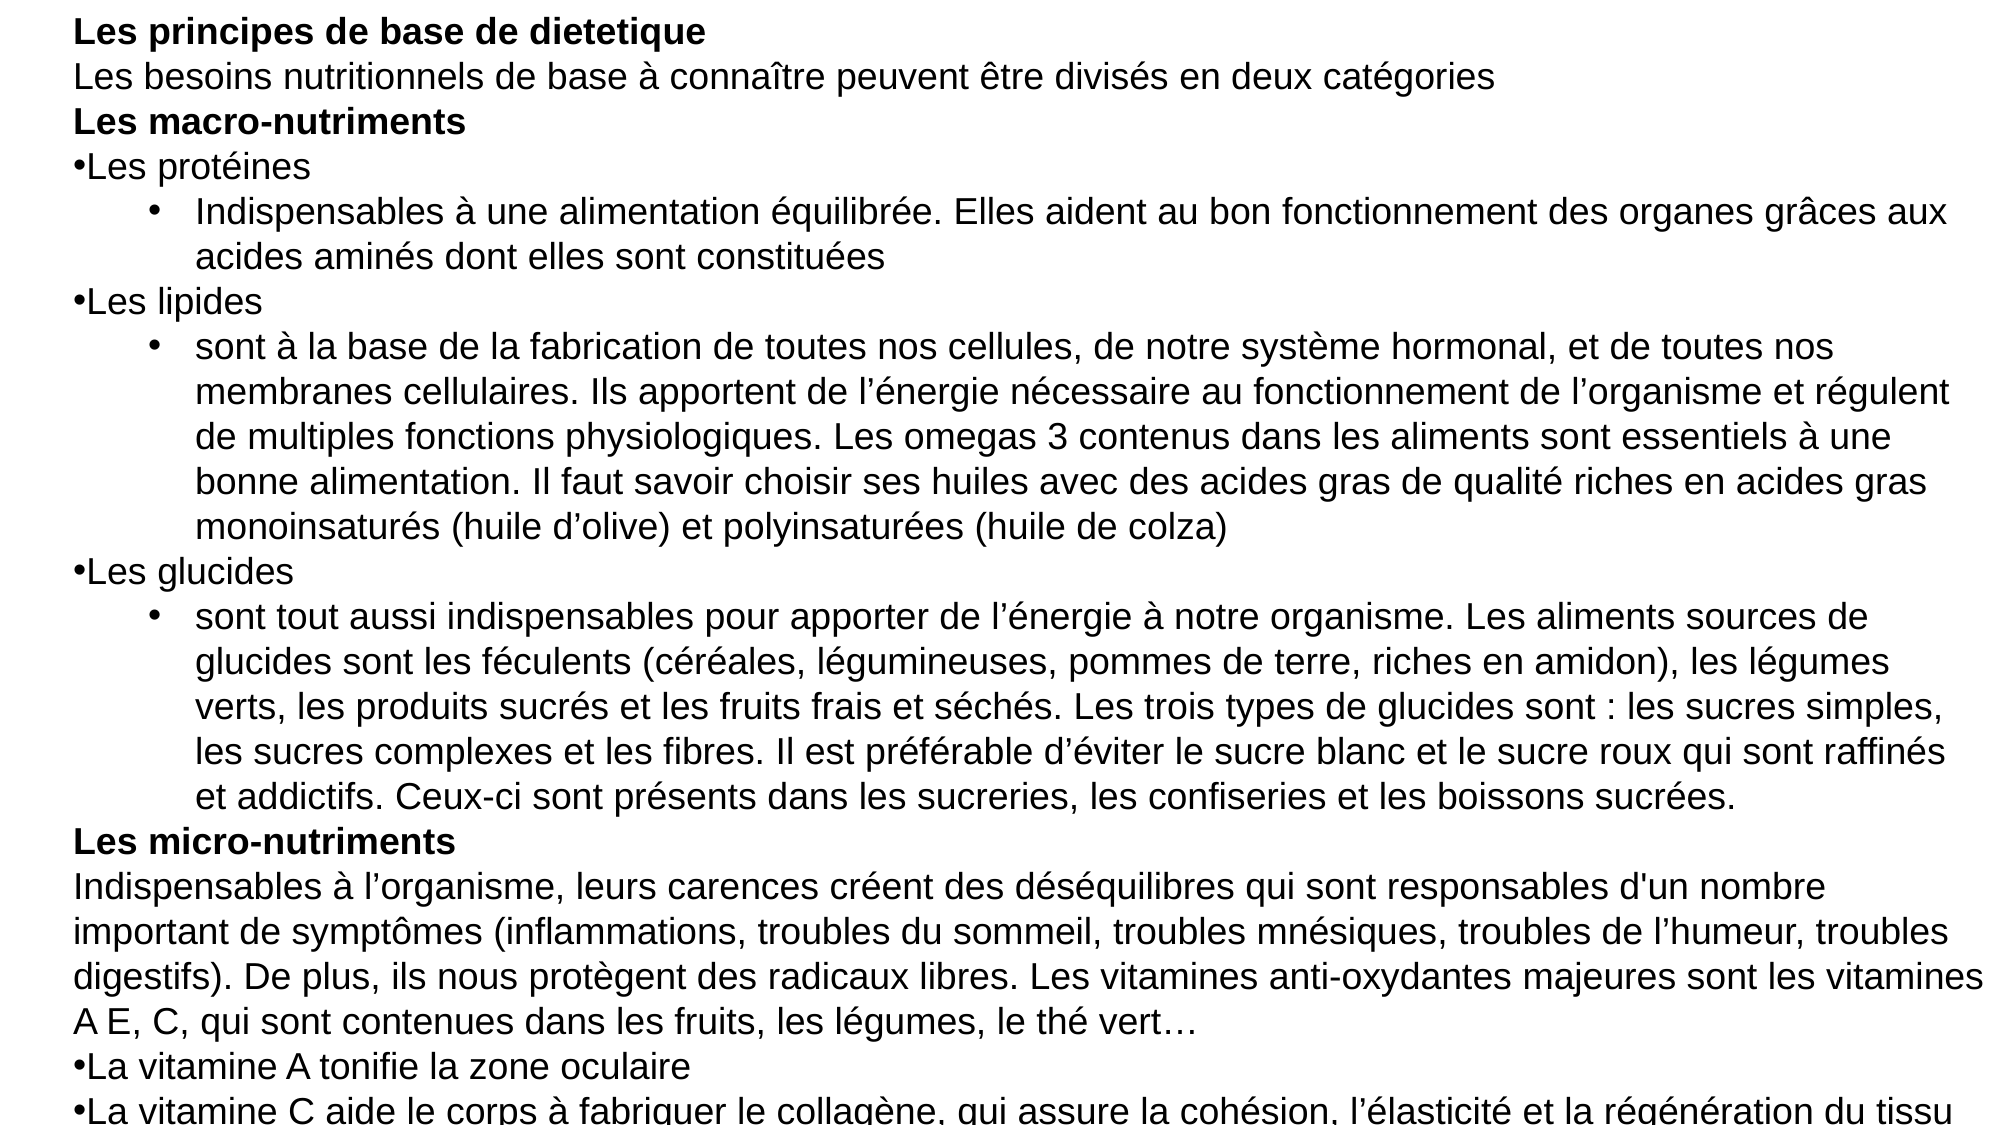

Les principes de base de dietetique
Les besoins nutritionnels de base à connaître peuvent être divisés en deux catégories
Les macro-nutriments
Les protéines
Indispensables à une alimentation équilibrée. Elles aident au bon fonctionnement des organes grâces aux acides aminés dont elles sont constituées
Les lipides
sont à la base de la fabrication de toutes nos cellules, de notre système hormonal, et de toutes nos membranes cellulaires. Ils apportent de l’énergie nécessaire au fonctionnement de l’organisme et régulent de multiples fonctions physiologiques. Les omegas 3 contenus dans les aliments sont essentiels à une bonne alimentation. Il faut savoir choisir ses huiles avec des acides gras de qualité riches en acides gras monoinsaturés (huile d’olive) et polyinsaturées (huile de colza)
Les glucides
sont tout aussi indispensables pour apporter de l’énergie à notre organisme. Les aliments sources de glucides sont les féculents (céréales, légumineuses, pommes de terre, riches en amidon), les légumes verts, les produits sucrés et les fruits frais et séchés. Les trois types de glucides sont : les sucres simples, les sucres complexes et les fibres. Il est préférable d’éviter le sucre blanc et le sucre roux qui sont raffinés et addictifs. Ceux-ci sont présents dans les sucreries, les confiseries et les boissons sucrées.
Les micro-nutriments
Indispensables à l’organisme, leurs carences créent des déséquilibres qui sont responsables d'un nombre important de symptômes (inflammations, troubles du sommeil, troubles mnésiques, troubles de l’humeur, troubles digestifs). De plus, ils nous protègent des radicaux libres. Les vitamines anti-oxydantes majeures sont les vitamines A E, C, qui sont contenues dans les fruits, les légumes, le thé vert…
La vitamine A tonifie la zone oculaire
La vitamine C aide le corps à fabriquer le collagène, qui assure la cohésion, l’élasticité et la régénération du tissu conjonctif. Elle possède également une action sur le système immunitaire et est présente dans le foie, cerveau et les glandes endocrines
La vitamine E contenue dans les huiles végétales joue un rôle important sur la membrane des intestins, donc au niveau du processus digestif. Puissant antioxydant, elle entre en synergie avec la vitamine C
(Source: passeportsante.net)
Qu’est-ce qu'une alimentation saine ?
Une bonne alimentation fournit à l'organisme les nutriments essentiels : fluide, acides aminés essentiels des protéines2, acides gras, vitamines, minéraux, et suffisamment de calories.
Une alimentation saine peut être satisfaite par une variété d'aliments d'origine végétale ou animale.
Elle fournit l'énergie nécessaire sans exposer à la toxicité ou un gain de poids excessif dû à une consommation excessive.
Un régime sain (en plus de l'activité physique) est également important afin de réduire les risques de santé, comme l'obésité, les maladies cardiaques, le diabète de type 2, l'hypertension et le cancer3.
Selon l'Organisation mondiale de la santé, un régime alimentaire sain est composé des éléments suivants1 :
des fruits, des légumes, des légumes secs (comme des lentilles et des pois), des fruits secs et des céréales complètes (par exemple du maïs, millet, avoine, blé et riz brun non transformés)
au moins 400 g (soit 5 portions) de fruits et légumes par jour, hors pommes de terre, patates douces, manioc et autres racines amylacées
moins de 10 % de l’apport énergique total provenant de sucres libres, soit l’équivalent de 50 g (ou environ 12 cuillères à café rases) pour une personne de poids normal consommant environ 2000 calories par jour ; dans l’idéal, pour préserver davantage la santé, cette part devrait être inférieure à 5 % des apports énergiques totaux
moins de 30 % de l’apport énergétique total provenant des matières grasses. Les graisses insaturées (poisson, avocat et noix, et les huiles de tournesol, de soja, de colza et d’olive) sont à préférer aux graisses saturées (viande grasse, beurre, huile de palme et de noix de coco, crème, fromage, beurre clarifié et saindoux) et aux acides gras trans (aliments industriels et viande et produits laitiers provenant des animaux ruminants). Il est proposé de réduire l’apport en graisses saturées à moins de 10 % de l’apport énergétique total et celui en acides gras trans à moins de 1 % ; les acides gras trans sont à exclure d'une alimentation saine
moins de 5 g de sel (soit environ une cuillère à café) par jour, de préférence iodé
(Source: Wikipedia)